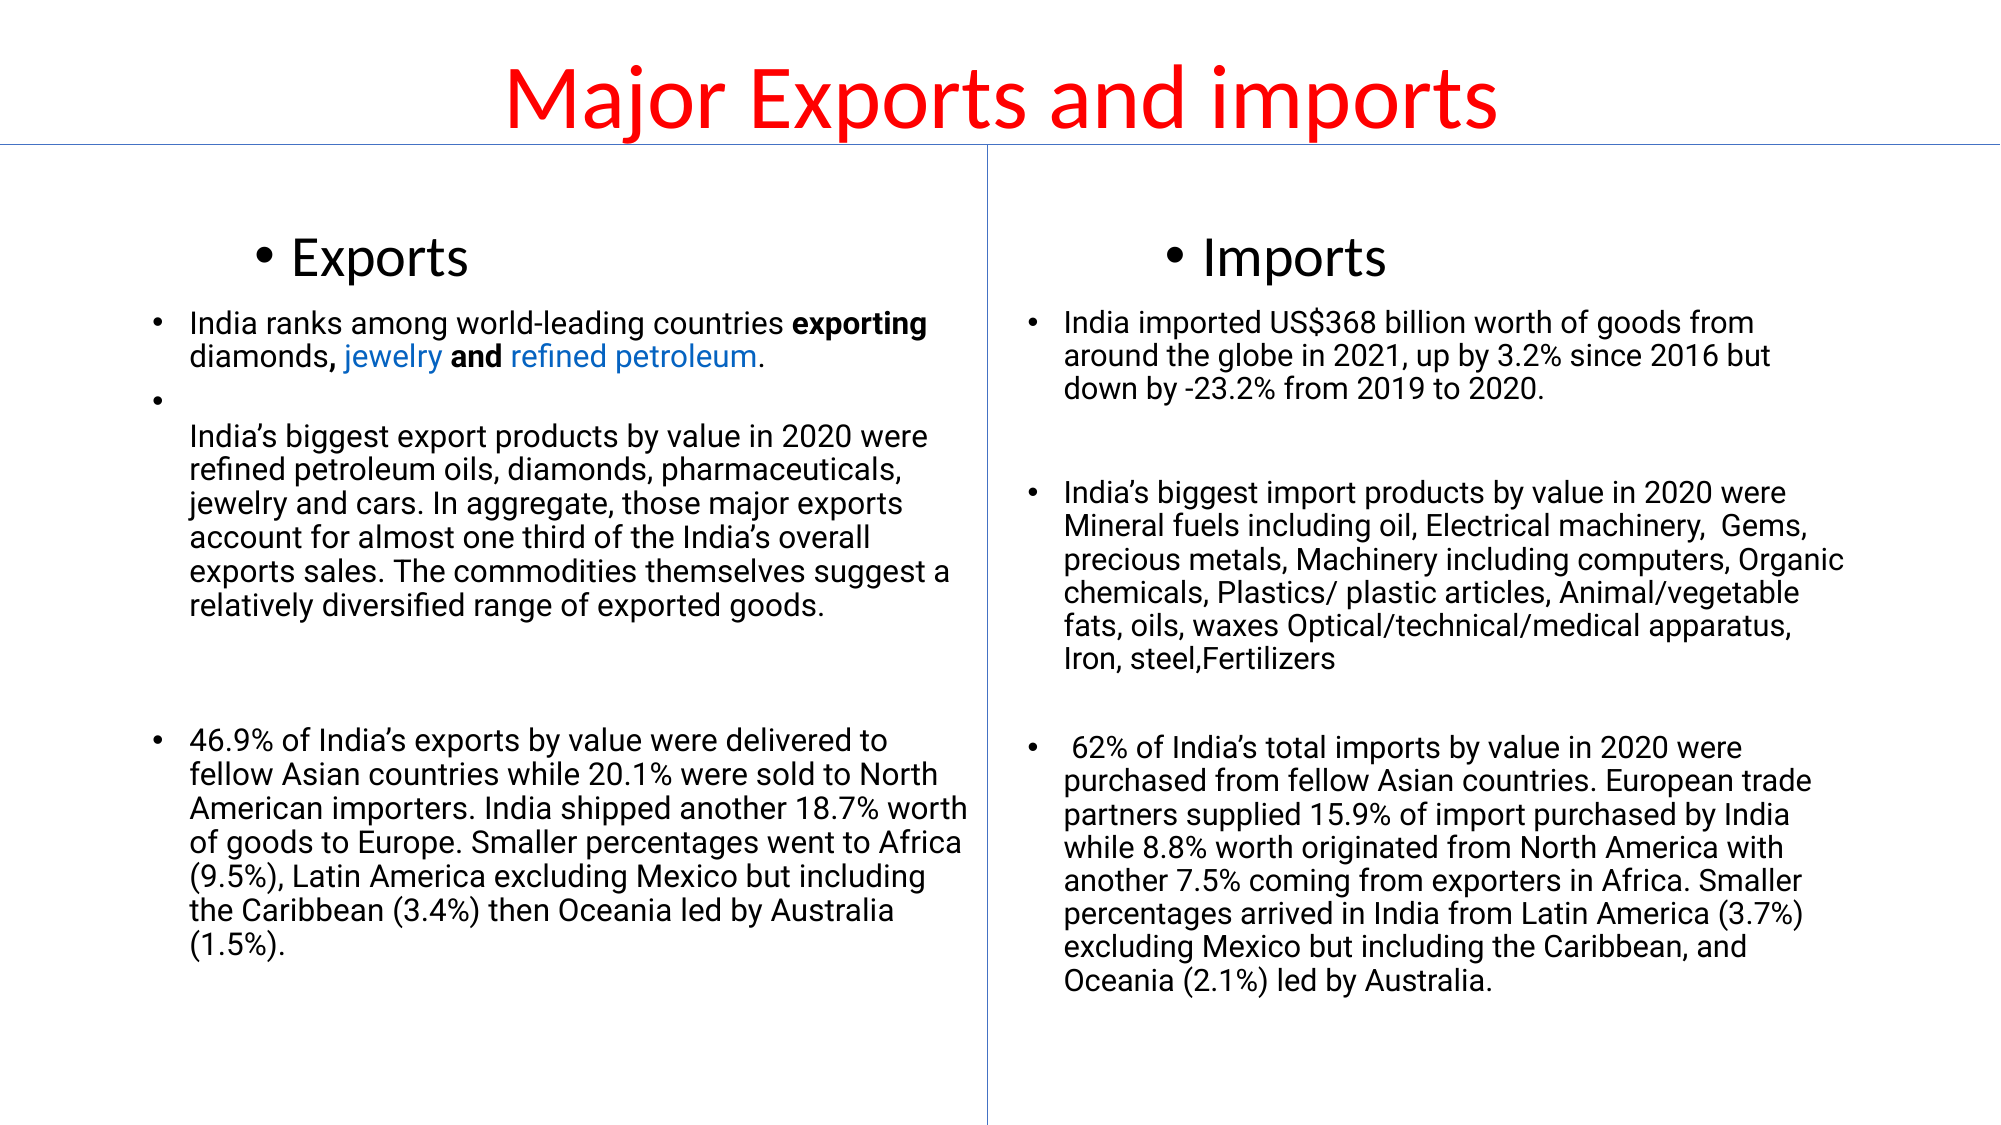

# Major Exports and imports
Exports
Imports
India ranks among world-leading countries exporting diamonds, jewelry and refined petroleum.
India’s biggest export products by value in 2020 were refined petroleum oils, diamonds, pharmaceuticals, jewelry and cars. In aggregate, those major exports account for almost one third of the India’s overall exports sales. The commodities themselves suggest a relatively diversified range of exported goods.

46.9% of India’s exports by value were delivered to fellow Asian countries while 20.1% were sold to North American importers. India shipped another 18.7% worth of goods to Europe. Smaller percentages went to Africa (9.5%), Latin America excluding Mexico but including the Caribbean (3.4%) then Oceania led by Australia (1.5%).

India imported US$368 billion worth of goods from around the globe in 2021, up by 3.2% since 2016 but down by -23.2% from 2019 to 2020.

India’s biggest import products by value in 2020 were Mineral fuels including oil, Electrical machinery,  Gems, precious metals, Machinery including computers, Organic chemicals, Plastics/ plastic articles, Animal/vegetable fats, oils, waxes Optical/technical/medical apparatus, Iron, steel,Fertilizers

 62% of India’s total imports by value in 2020 were purchased from fellow Asian countries. European trade partners supplied 15.9% of import purchased by India while 8.8% worth originated from North America with another 7.5% coming from exporters in Africa. Smaller percentages arrived in India from Latin America (3.7%) excluding Mexico but including the Caribbean, and Oceania (2.1%) led by Australia.